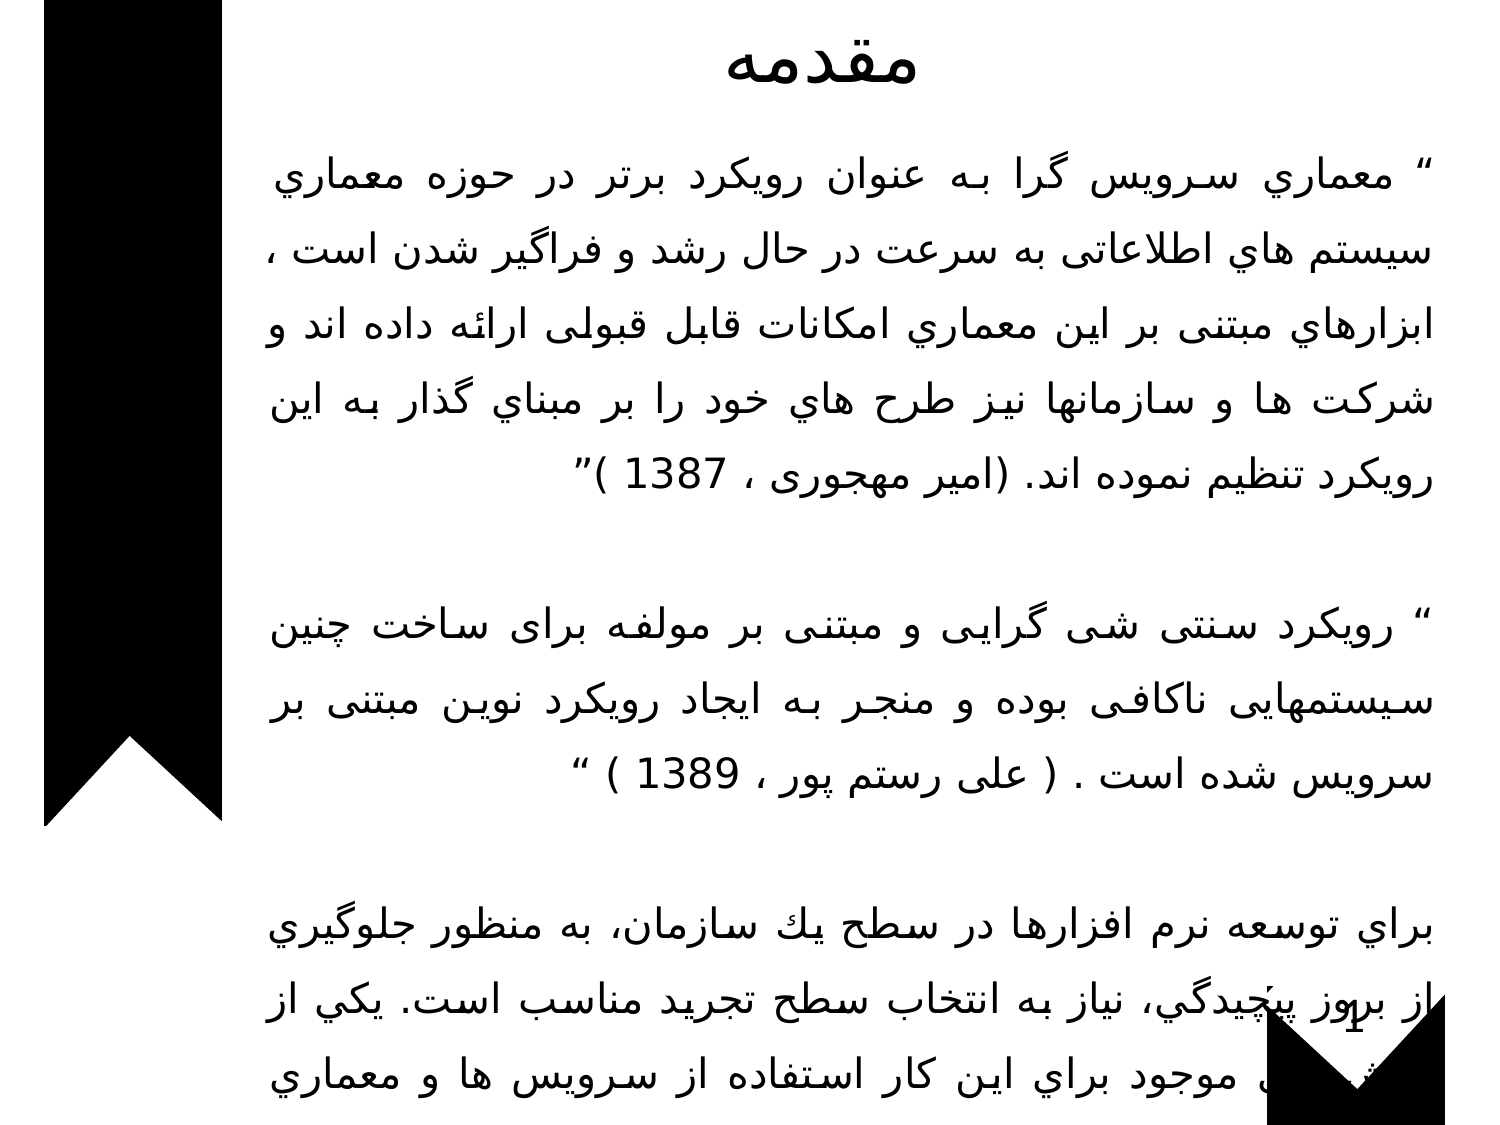

مقدمه
“ معماري سرویس گرا به عنوان رویکرد برتر در حوزه معماري سیستم هاي اطلاعاتی به سرعت در حال رشد و فراگیر شدن است ، ابزارهاي مبتنی بر این معماري امکانات قابل قبولی ارائه داده اند و شرکت ها و سازمانها نیز طرح هاي خود را بر مبناي گذار به این رویکرد تنظیم نموده اند. (امیر مهجوری ، 1387 )”

“ رویکرد سنتی شی گرایی و مبتنی بر مولفه برای ساخت چنین سیستمهایی ناکافی بوده و منجر به ایجاد رویکرد نوین مبتنی بر سرویس شده است . ( علی رستم پور ، 1389 ) “

براي توسعه نرم افزارها در سطح يك سازمان، به منظور جلوگيري از بروز پيچيدگي، نياز به انتخاب سطح تجريد مناسب است. يكي از روش هاي موجود براي اين كار استفاده از سرويس ها و معماري سرويس گرا است.

1